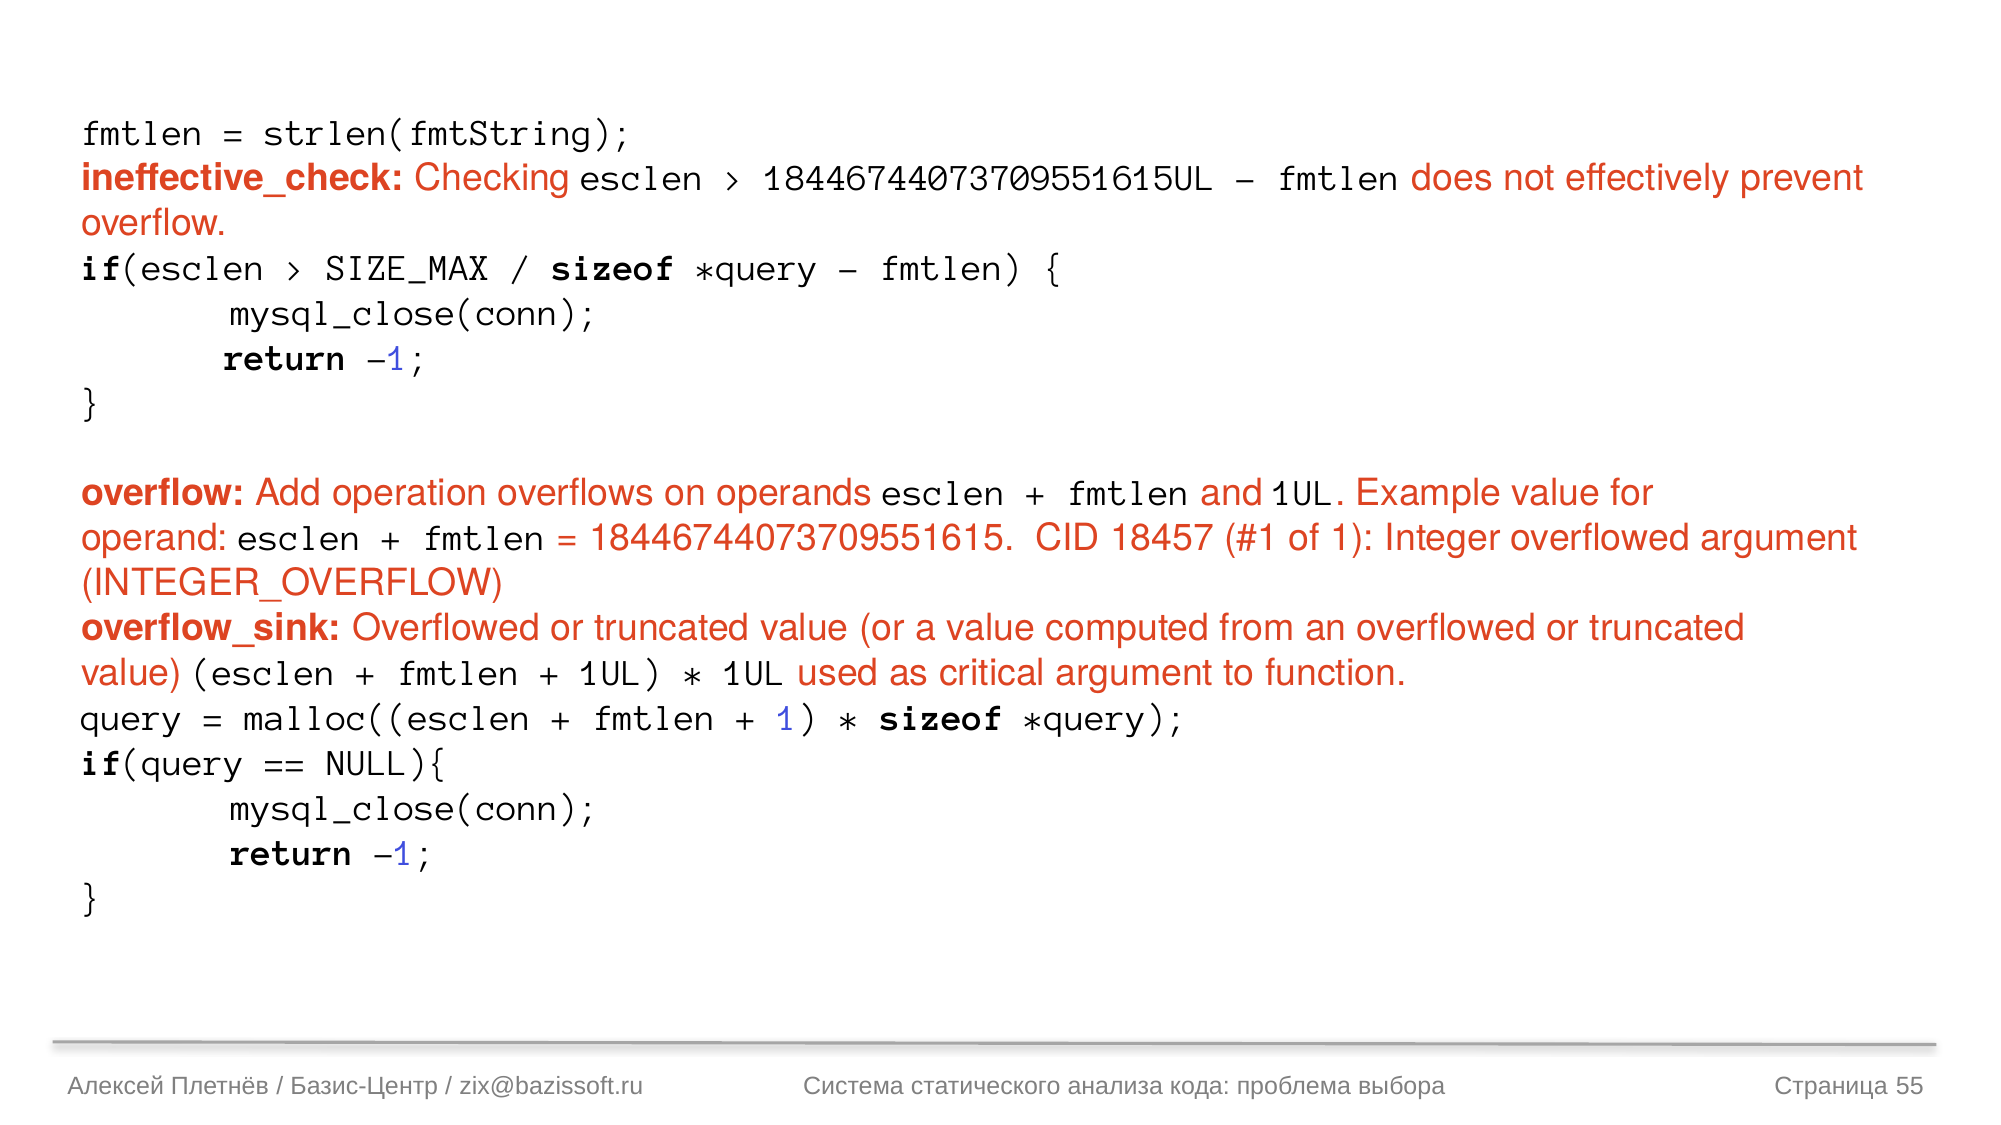

fmtlen = strlen(fmtString);
ineffective_check: Checking esclen > 18446744073709551615UL - fmtlen does not effectively prevent overflow.
if(esclen > SIZE_MAX / sizeof *query - fmtlen) {
	mysql_close(conn);
       return -1;
}

overflow: Add operation overflows on operands esclen + fmtlen and 1UL. Example value for operand: esclen + fmtlen = 18446744073709551615. CID 18457 (#1 of 1): Integer overflowed argument (INTEGER_OVERFLOW)
overflow_sink: Overflowed or truncated value (or a value computed from an overflowed or truncated value) (esclen + fmtlen + 1UL) * 1UL used as critical argument to function.
query = malloc((esclen + fmtlen + 1) * sizeof *query);
if(query == NULL){
	mysql_close(conn);
	return -1;
}